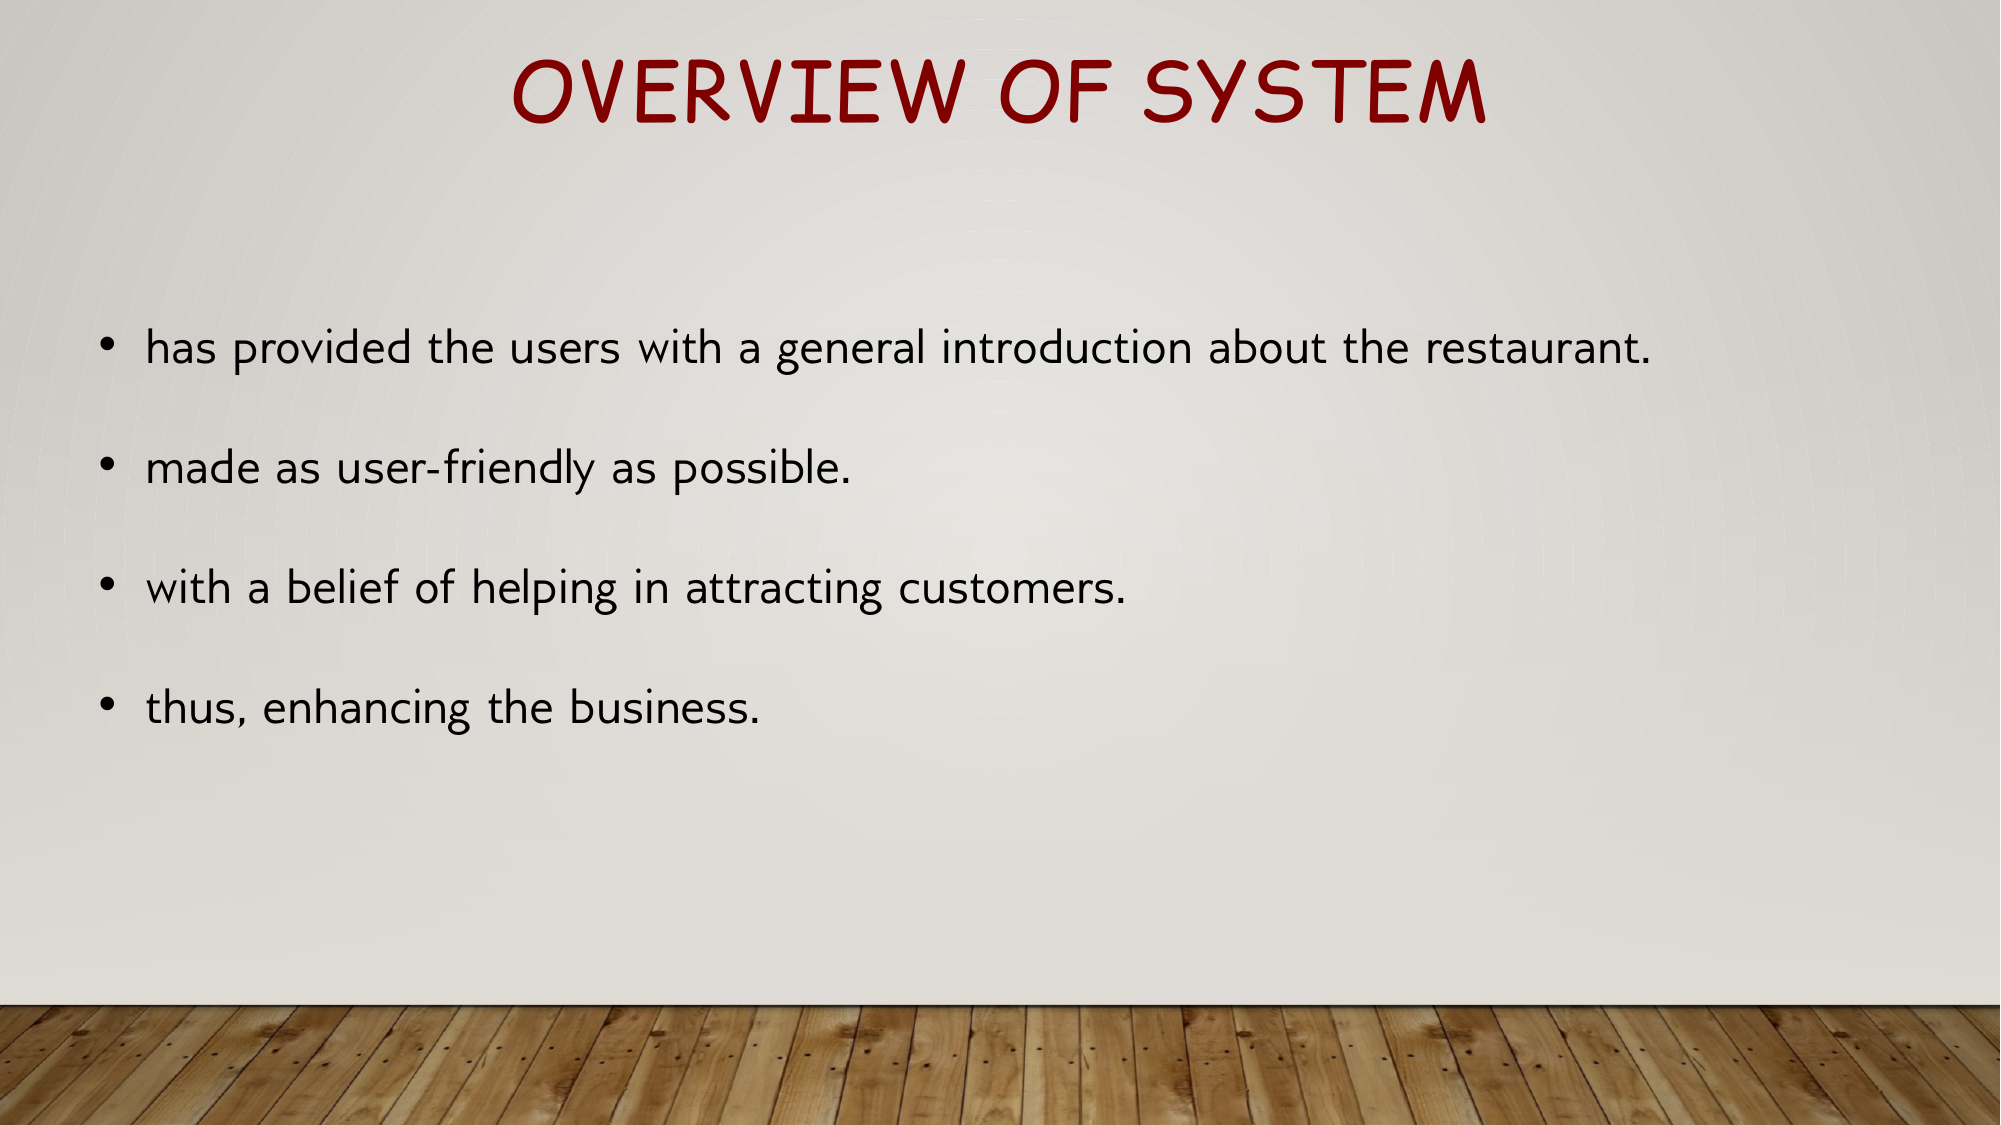

OVERVIEW OF SYSTEM
has provided the users with a general introduction about the restaurant.

made as user-friendly as possible.

with a belief of helping in attracting customers.

thus, enhancing the business.